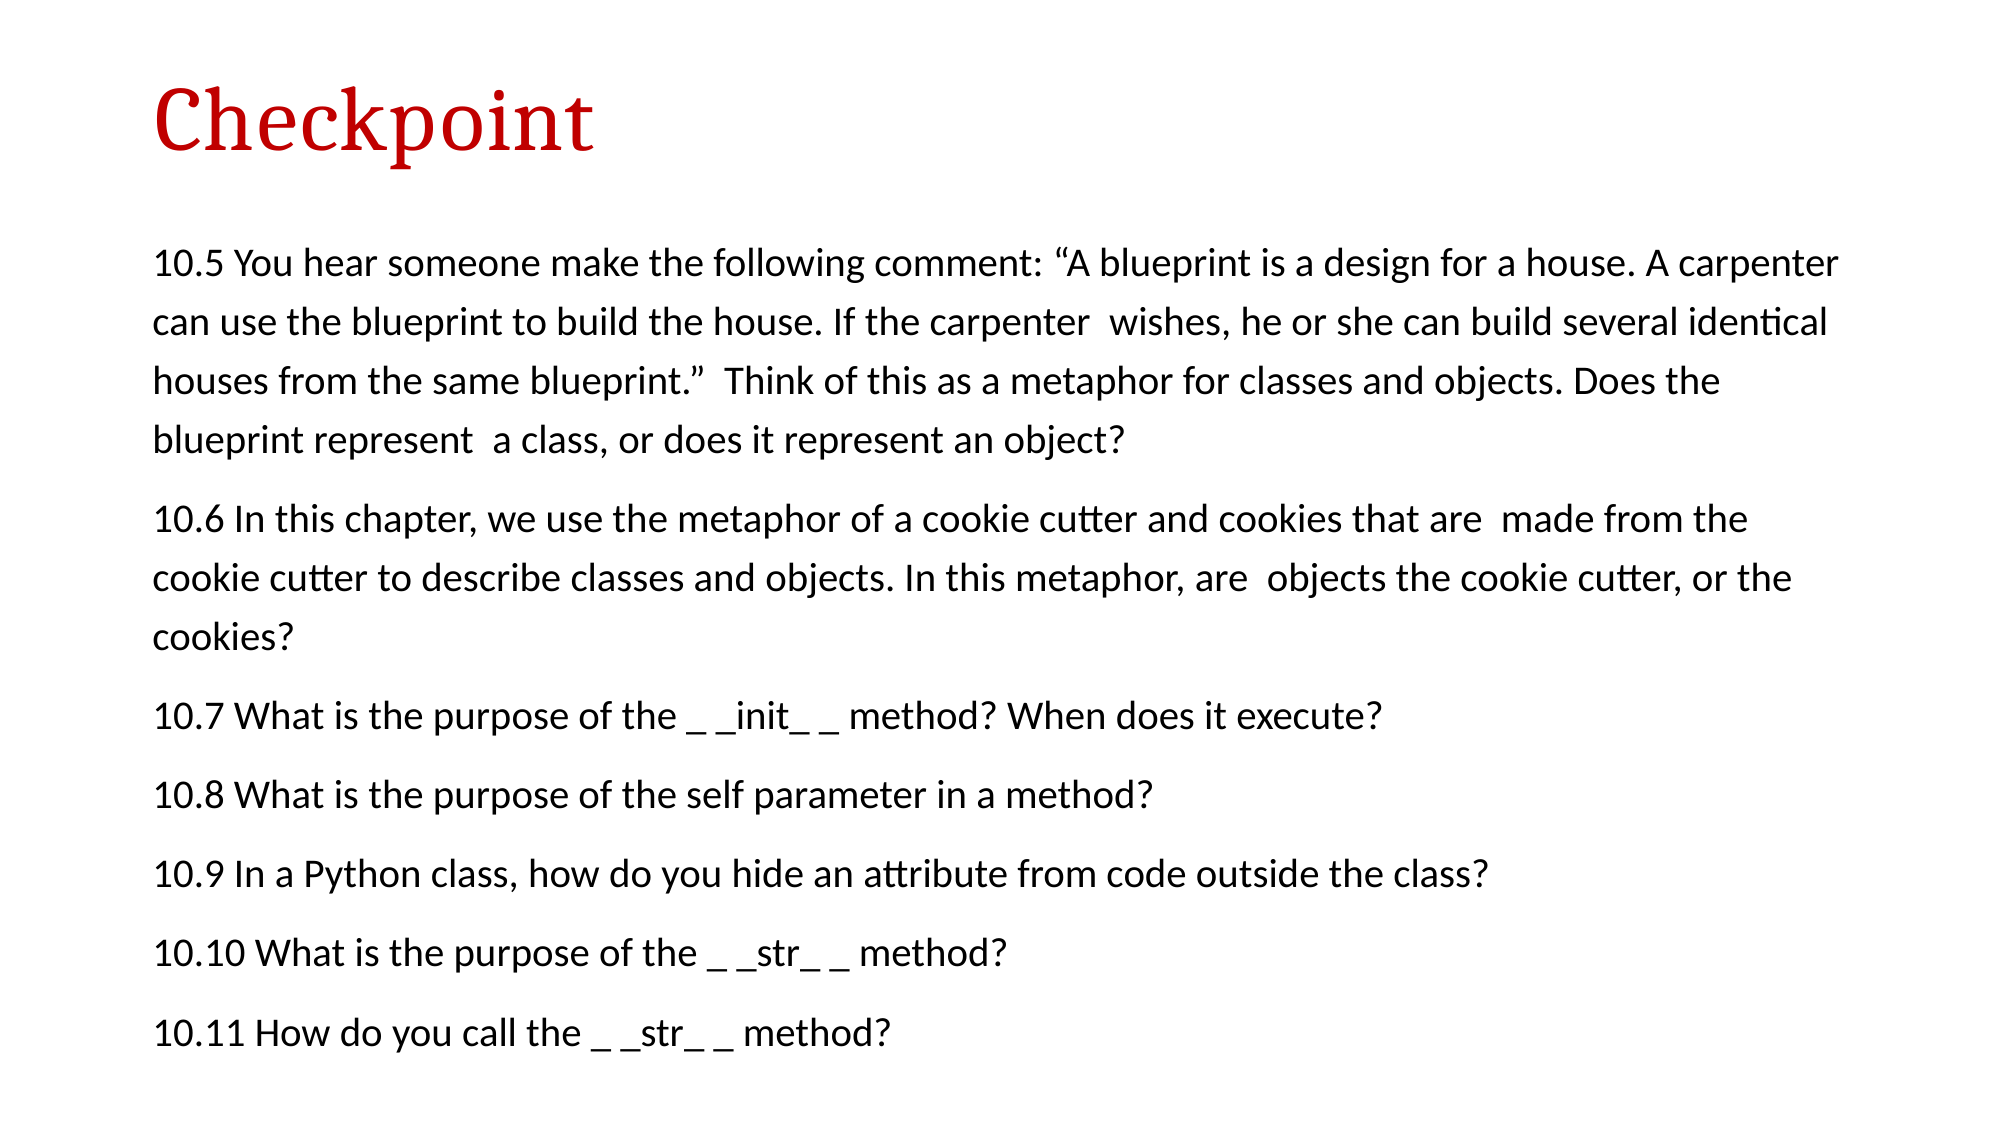

# Checkpoint
10.5 You hear someone make the following comment: “A blueprint is a design for a house. A carpenter can use the blueprint to build the house. If the carpenter  wishes, he or she can build several identical houses from the same blueprint.”  Think of this as a metaphor for classes and objects. Does the blueprint represent  a class, or does it represent an object?
10.6 In this chapter, we use the metaphor of a cookie cutter and cookies that are  made from the cookie cutter to describe classes and objects. In this metaphor, are  objects the cookie cutter, or the cookies?
10.7 What is the purpose of the _ _init_ _ method? When does it execute?
10.8 What is the purpose of the self parameter in a method?
10.9 In a Python class, how do you hide an attribute from code outside the class?
10.10 What is the purpose of the _ _str_ _ method?
10.11 How do you call the _ _str_ _ method?